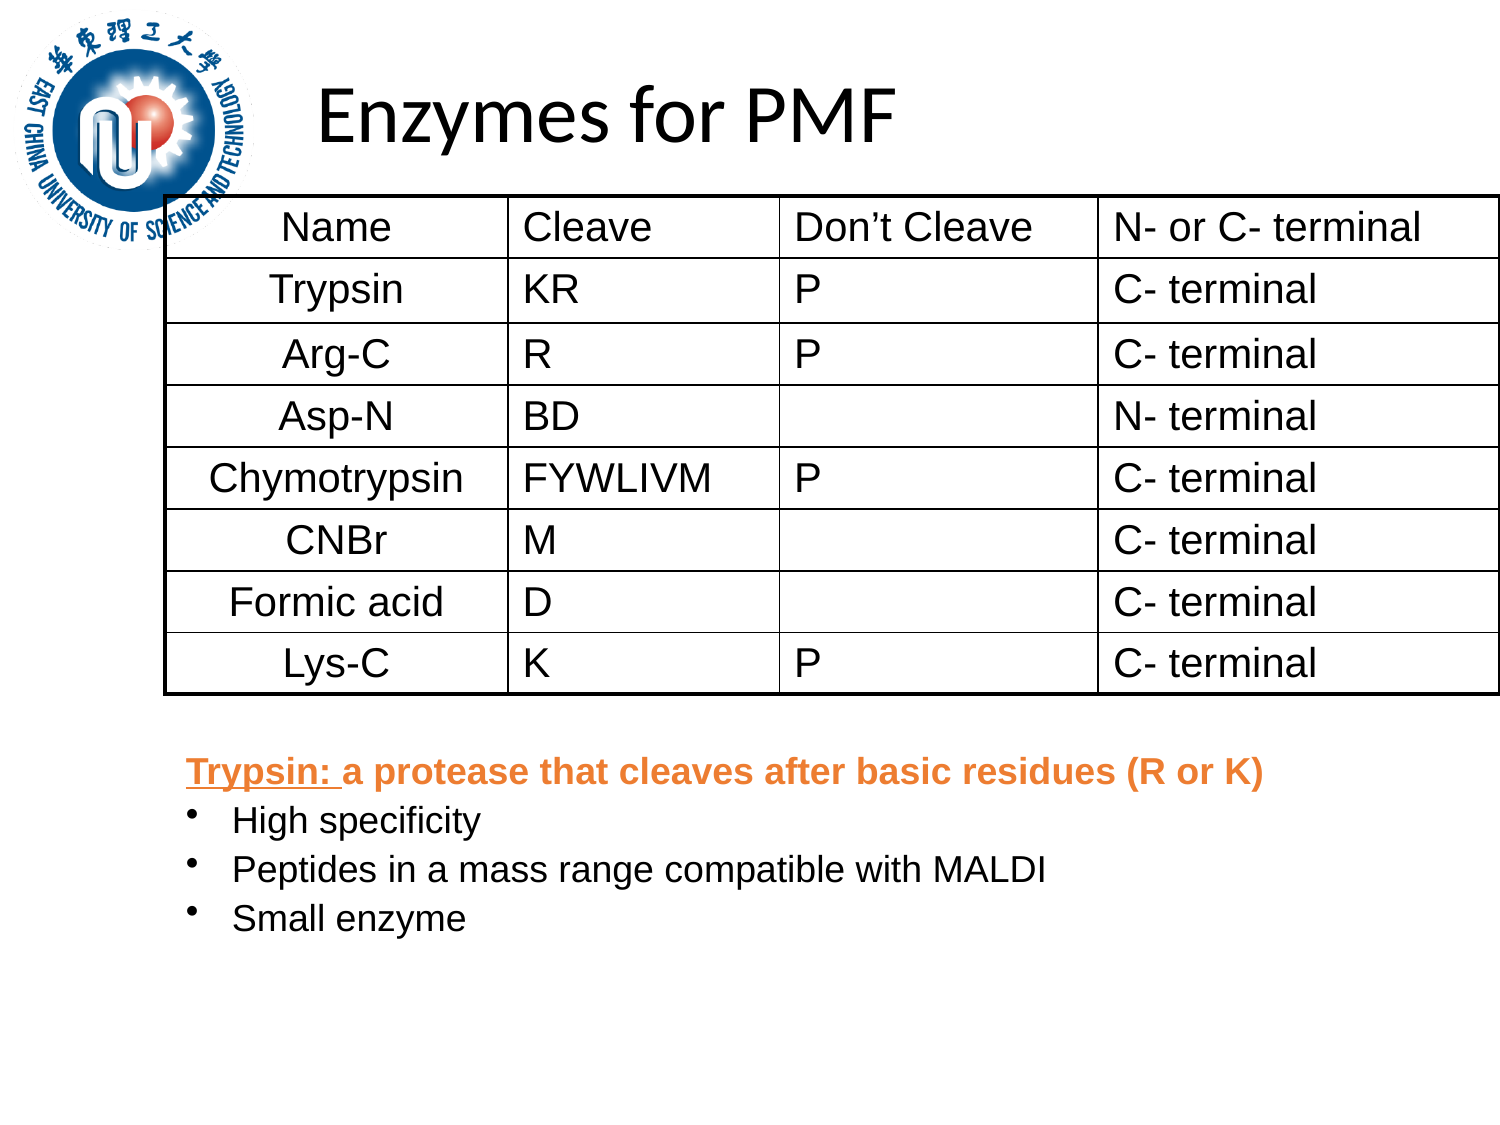

# Enzymes for PMF
| Name | Cleave | Don’t Cleave | N- or C- terminal |
| --- | --- | --- | --- |
| Trypsin | KR | P | C- terminal |
| Arg-C | R | P | C- terminal |
| Asp-N | BD |  | N- terminal |
| Chymotrypsin | FYWLIVM | P | C- terminal |
| CNBr | M |  | C- terminal |
| Formic acid | D |  | C- terminal |
| Lys-C | K | P | C- terminal |
Trypsin: a protease that cleaves after basic residues (R or K)
 High specificity
 Peptides in a mass range compatible with MALDI
 Small enzyme